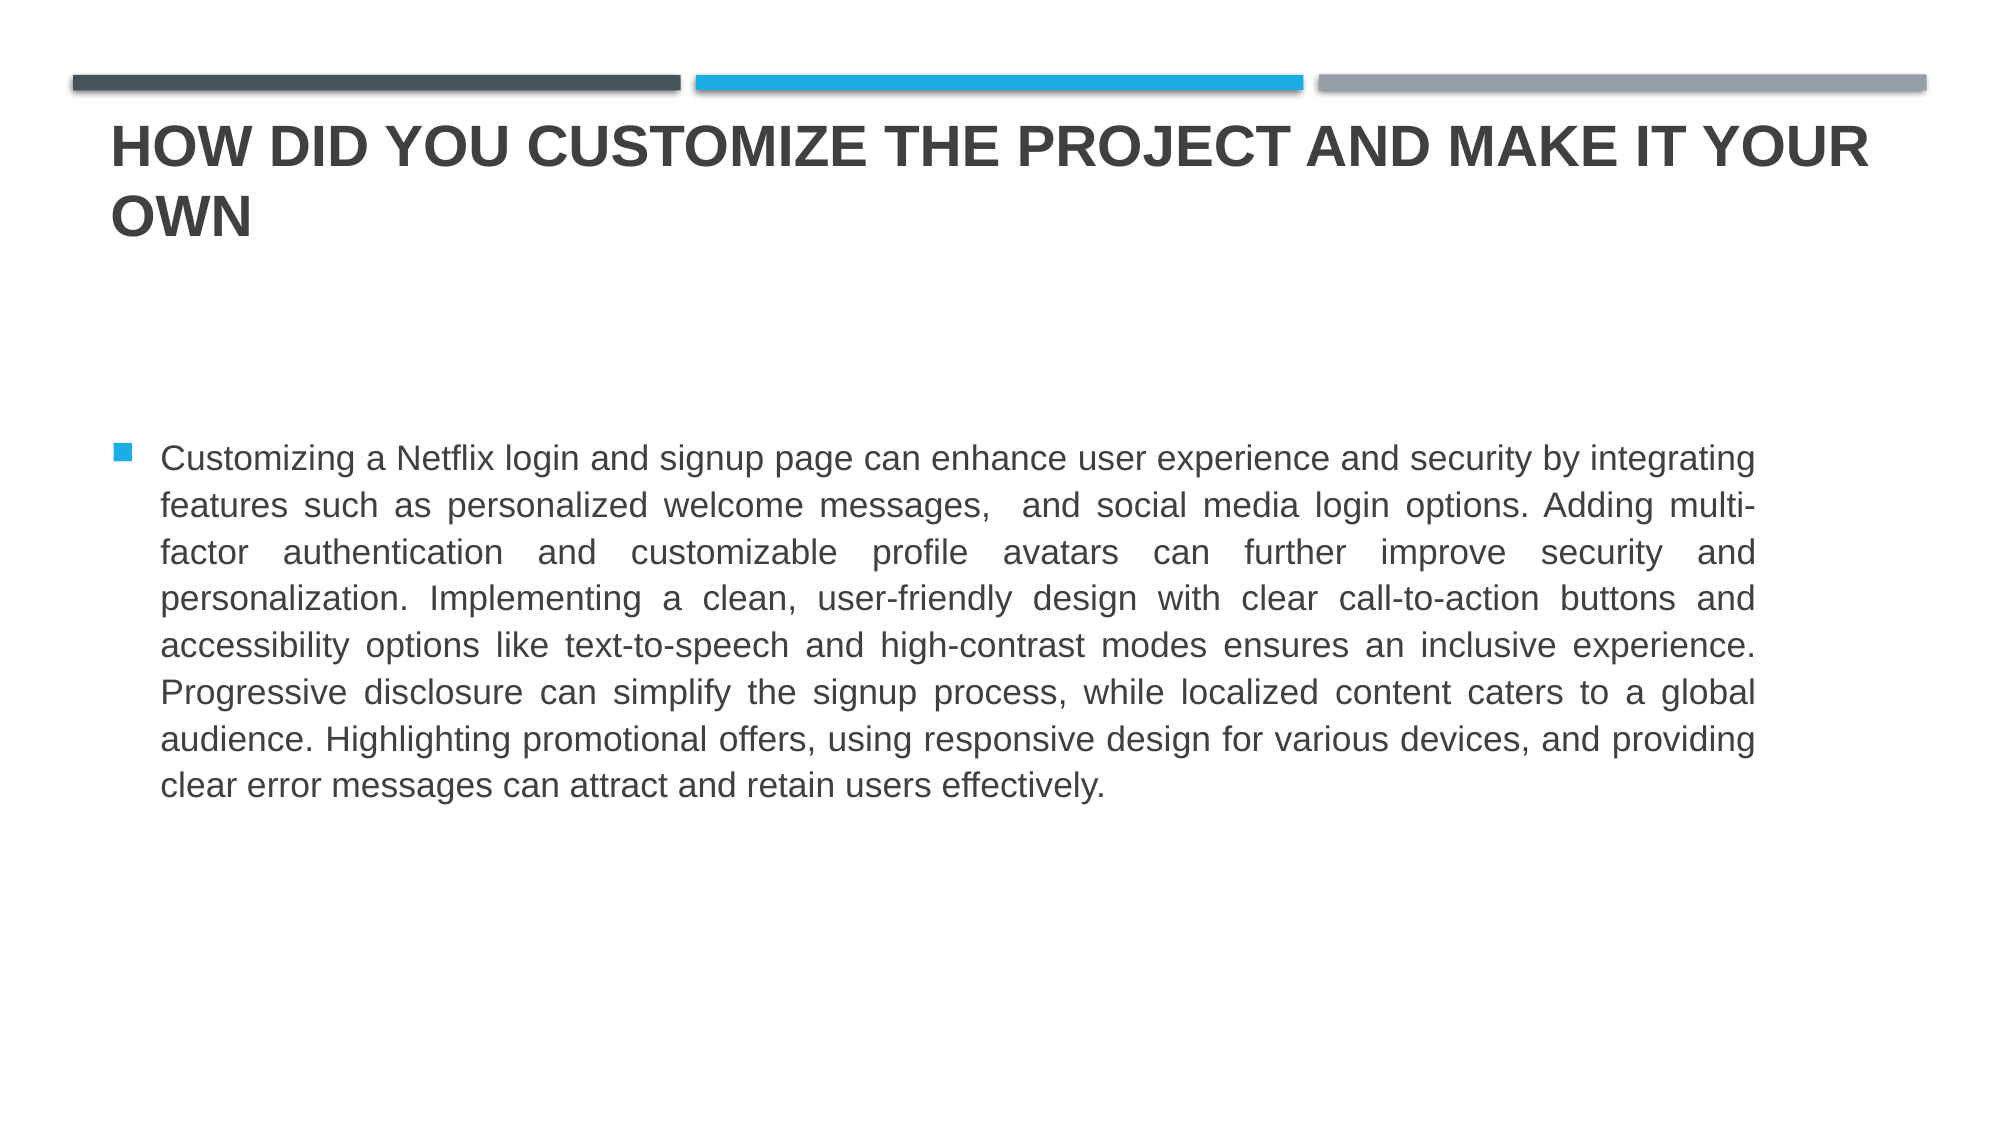

# How did you customize the project and make it your own
Customizing a Netflix login and signup page can enhance user experience and security by integrating features such as personalized welcome messages,  and social media login options. Adding multi-factor authentication and customizable profile avatars can further improve security and personalization. Implementing a clean, user-friendly design with clear call-to-action buttons and accessibility options like text-to-speech and high-contrast modes ensures an inclusive experience. Progressive disclosure can simplify the signup process, while localized content caters to a global audience. Highlighting promotional offers, using responsive design for various devices, and providing clear error messages can attract and retain users effectively.